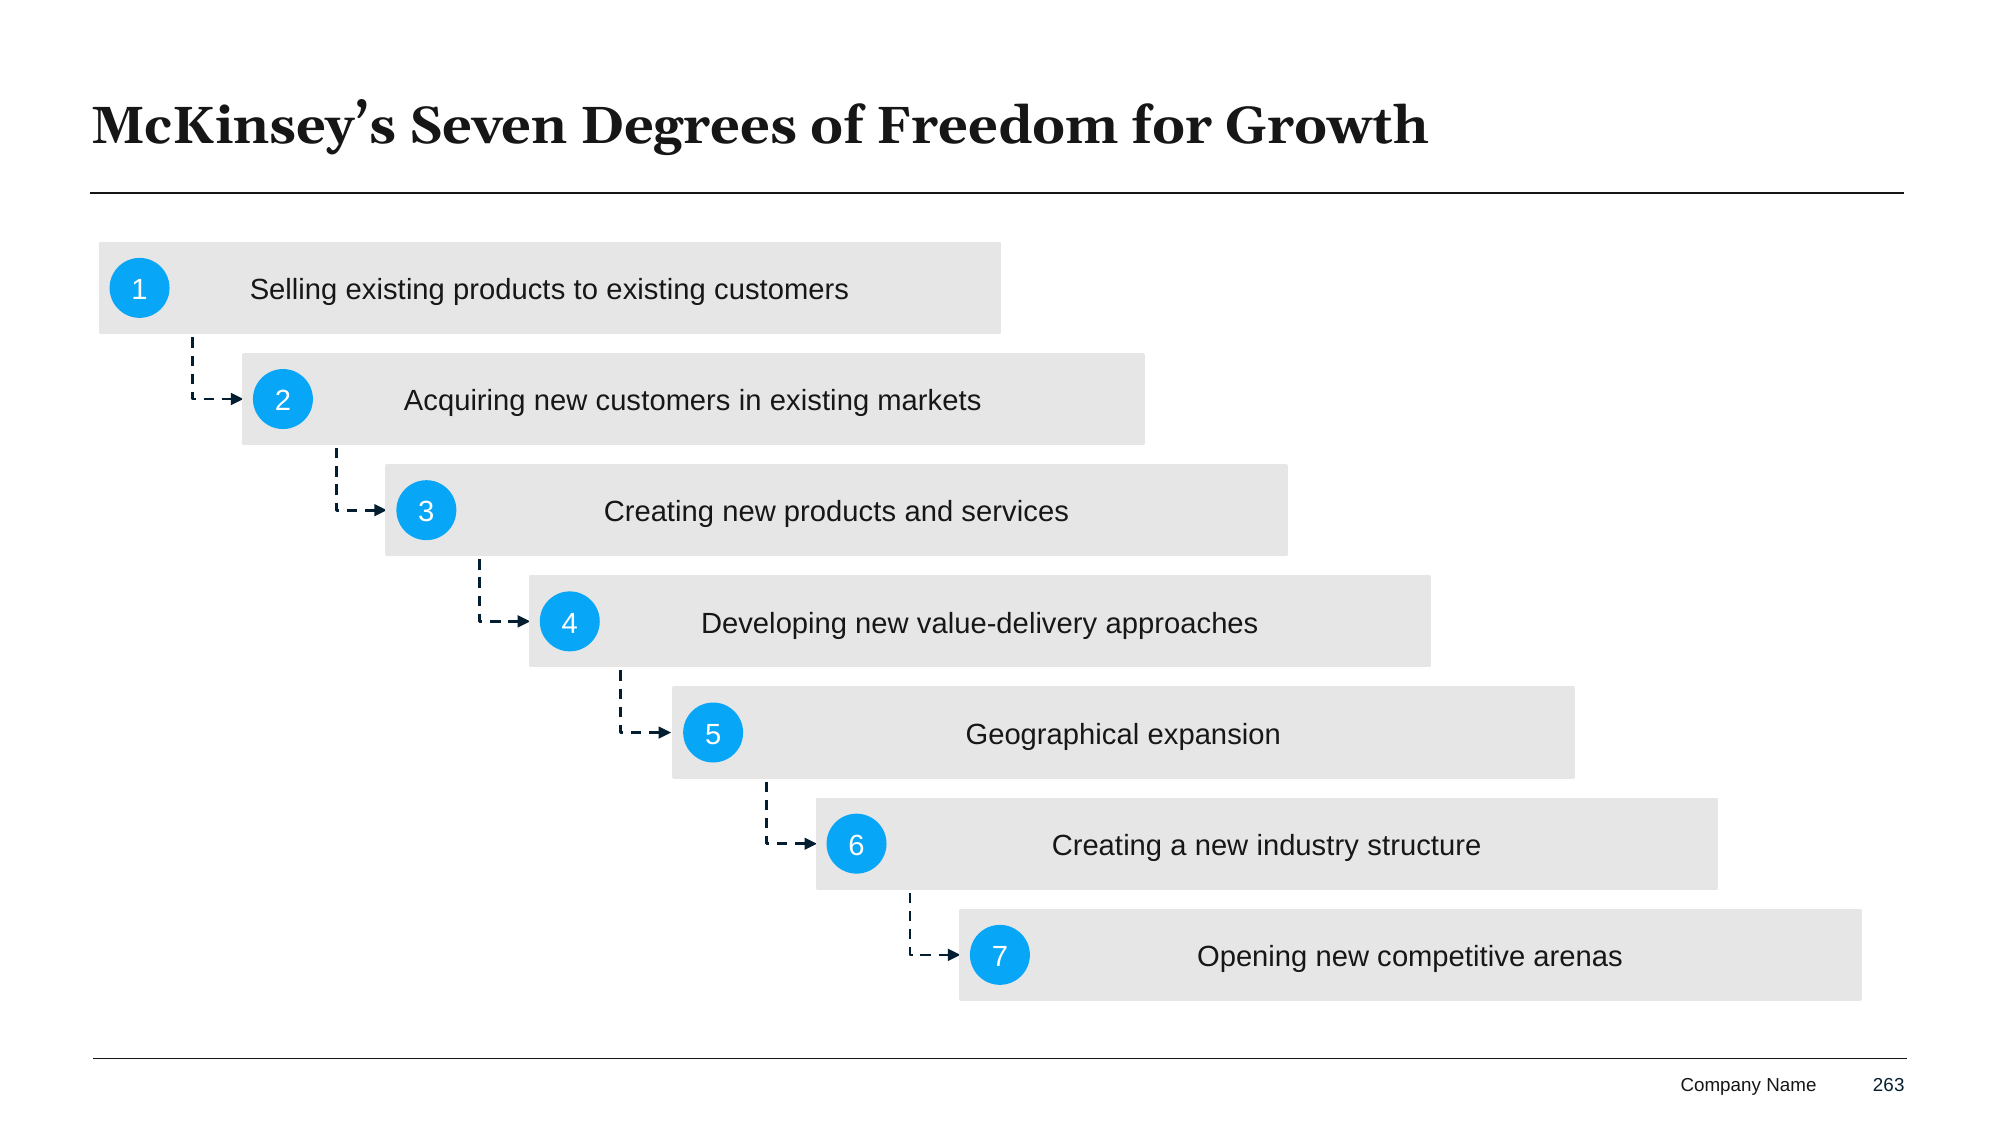

# McKinsey’s Seven Degrees of Freedom for Growth
Selling existing products to existing customers
1
Acquiring new customers in existing markets
2
Creating new products and services
3
Developing new value-delivery approaches
4
Geographical expansion
5
Creating a new industry structure
6
Opening new competitive arenas
7
263